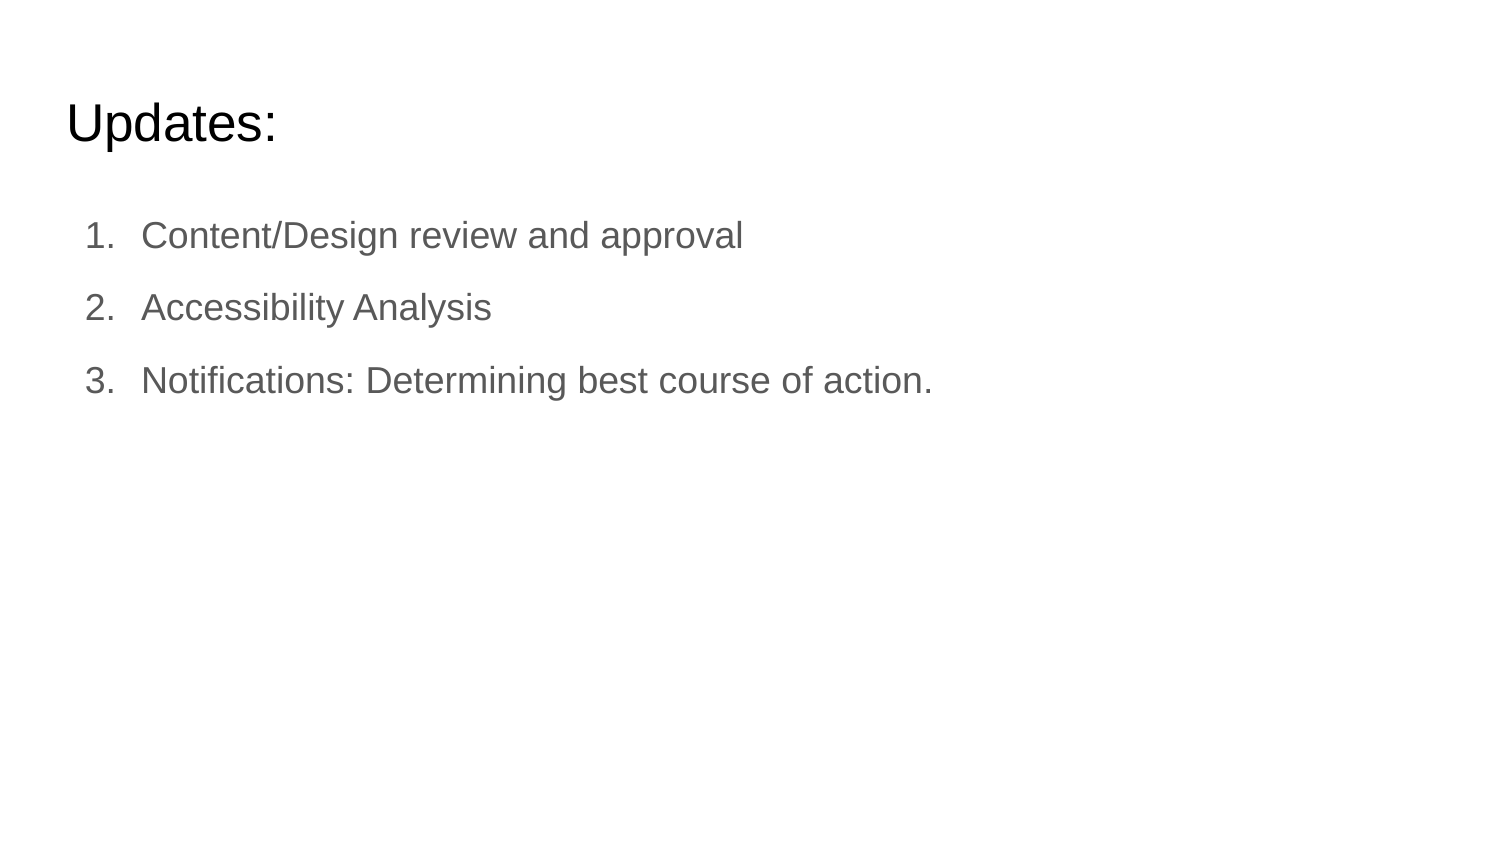

# Updates:
Content/Design review and approval
Accessibility Analysis
Notifications: Determining best course of action.